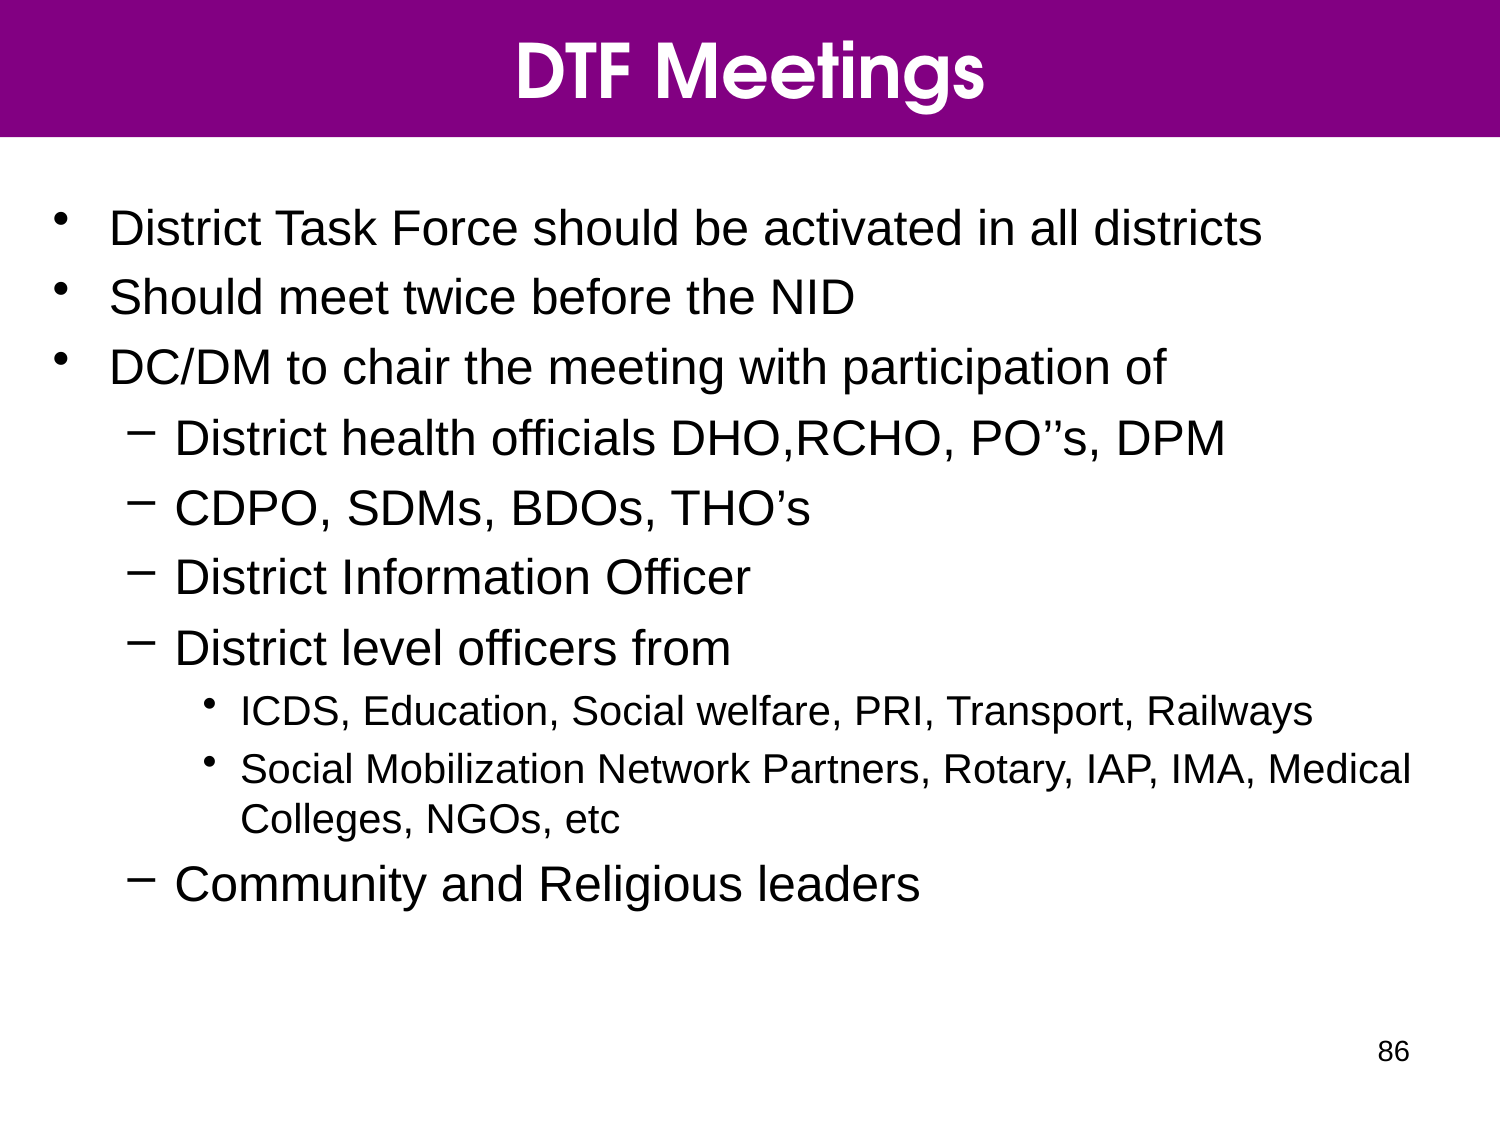

DTF Meetings
District Task Force should be activated in all districts
Should meet twice before the NID
DC/DM to chair the meeting with participation of
District health officials DHO,RCHO, PO’’s, DPM
CDPO, SDMs, BDOs, THO’s
District Information Officer
District level officers from
ICDS, Education, Social welfare, PRI, Transport, Railways
Social Mobilization Network Partners, Rotary, IAP, IMA, Medical Colleges, NGOs, etc
Community and Religious leaders
86